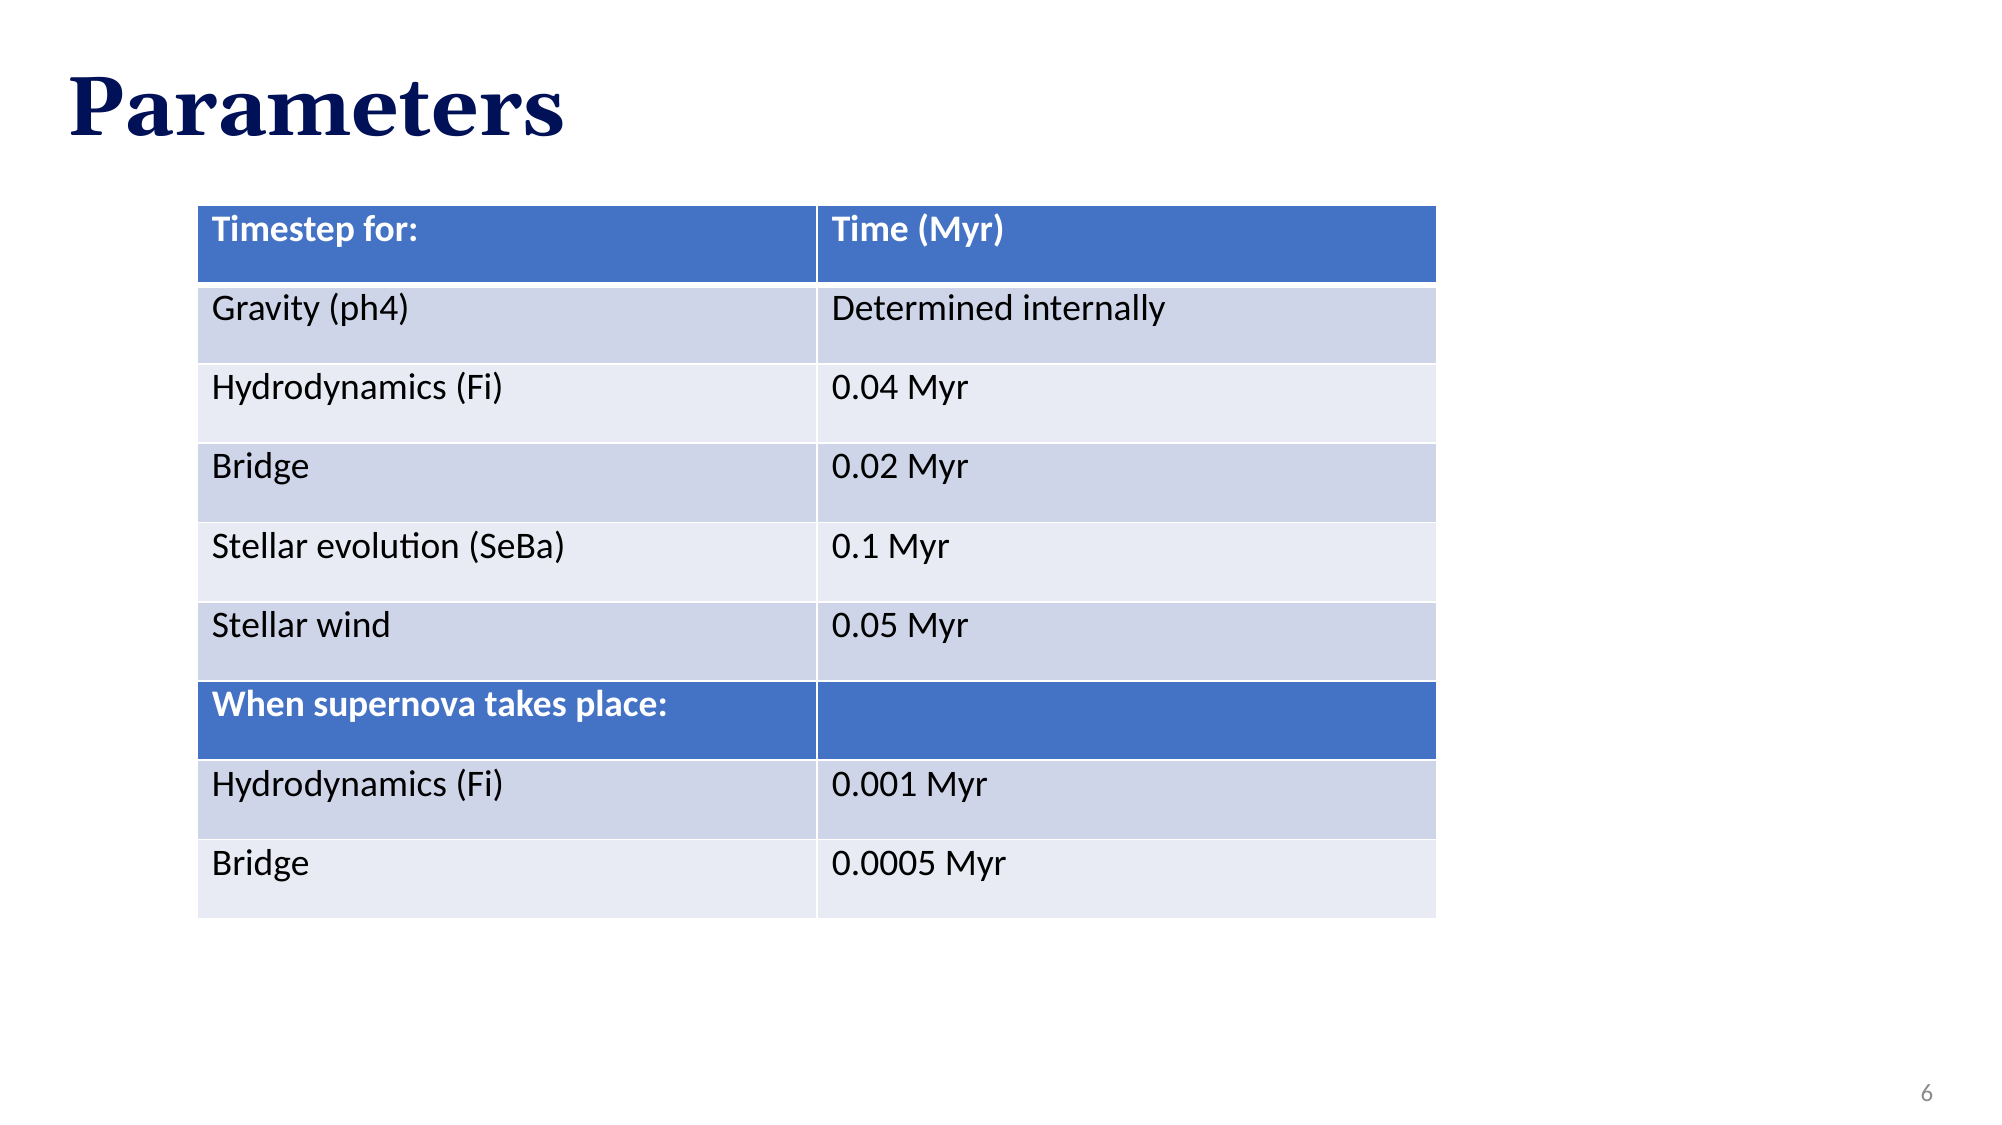

Parameters

| Timestep for: | Time (Myr) |
| --- | --- |
| Gravity (ph4) | Determined internally |
| Hydrodynamics (Fi) | 0.04 Myr |
| Bridge | 0.02 Myr |
| Stellar evolution (SeBa) | 0.1 Myr |
| Stellar wind | 0.05 Myr |
| When supernova takes place: |  |
| Hydrodynamics (Fi) | 0.001 Myr |
| Bridge | 0.0005 Myr |
6